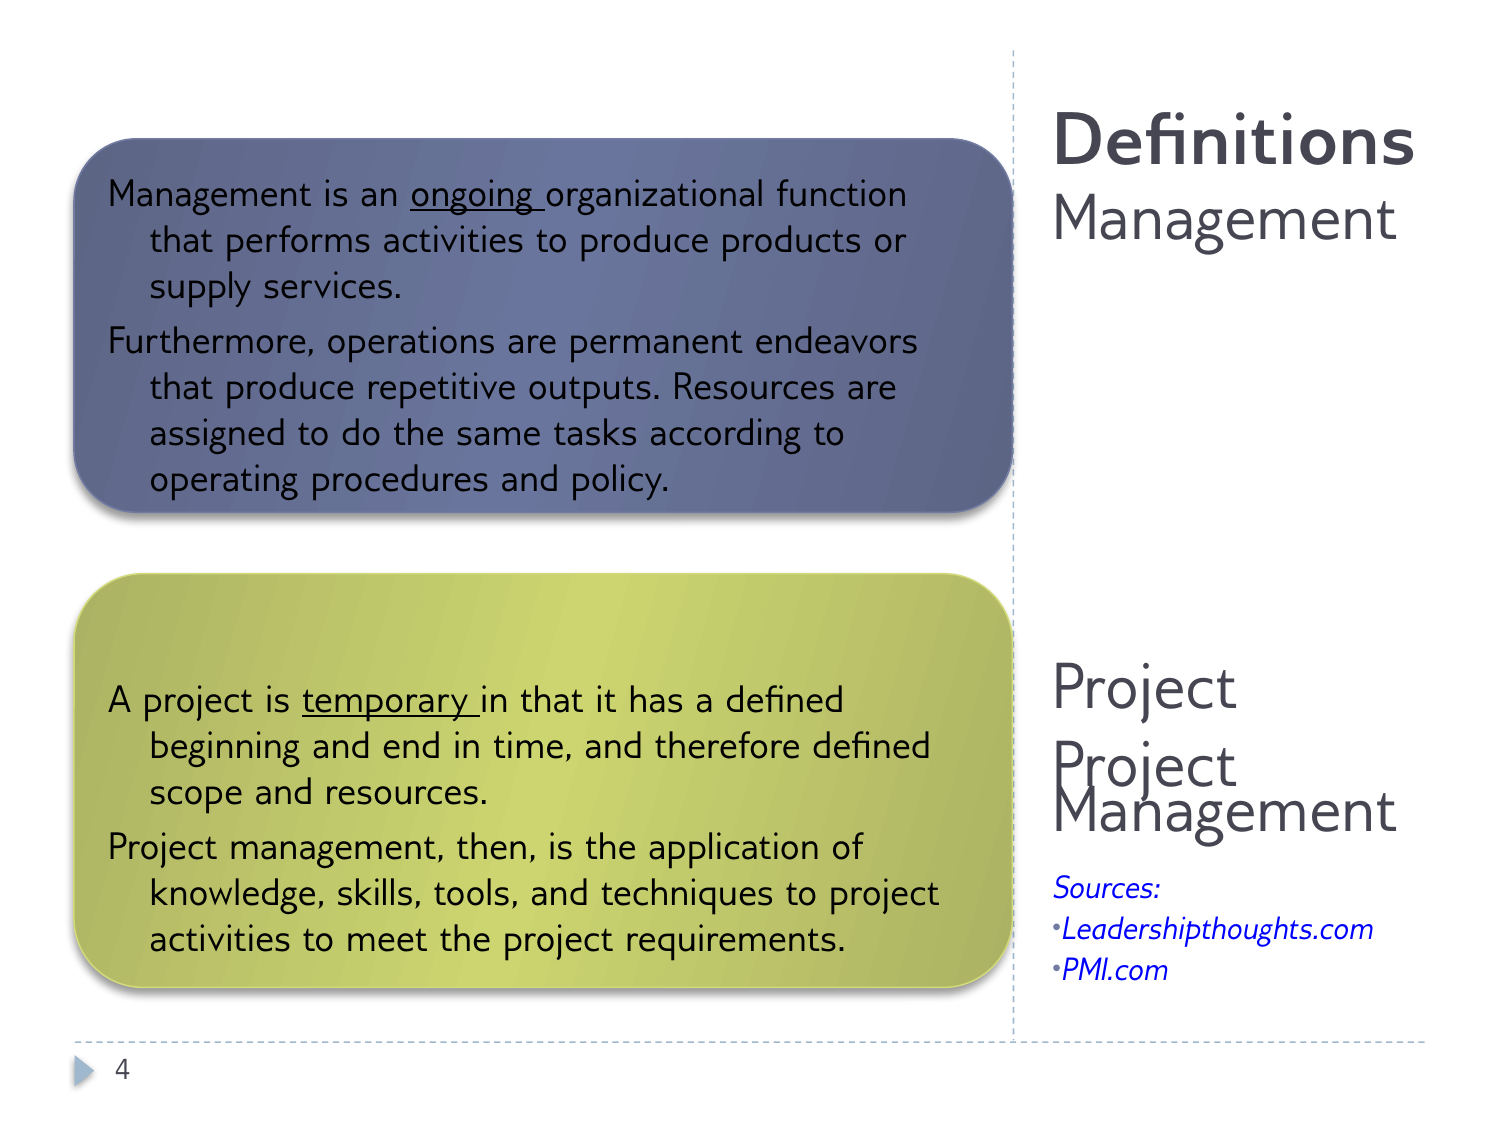

Management is an ongoing organizational function that performs activities to produce products or supply services.
Furthermore, operations are permanent endeavors that produce repetitive outputs. Resources are assigned to do the same tasks according to operating procedures and policy.

A project is temporary in that it has a defined beginning and end in time, and therefore defined scope and resources.
Project management, then, is the application of knowledge, skills, tools, and techniques to project activities to meet the project requirements.
# Definitions

Management

Project
Project Management
Sources:
Leadershipthoughts.com
PMI.com

4